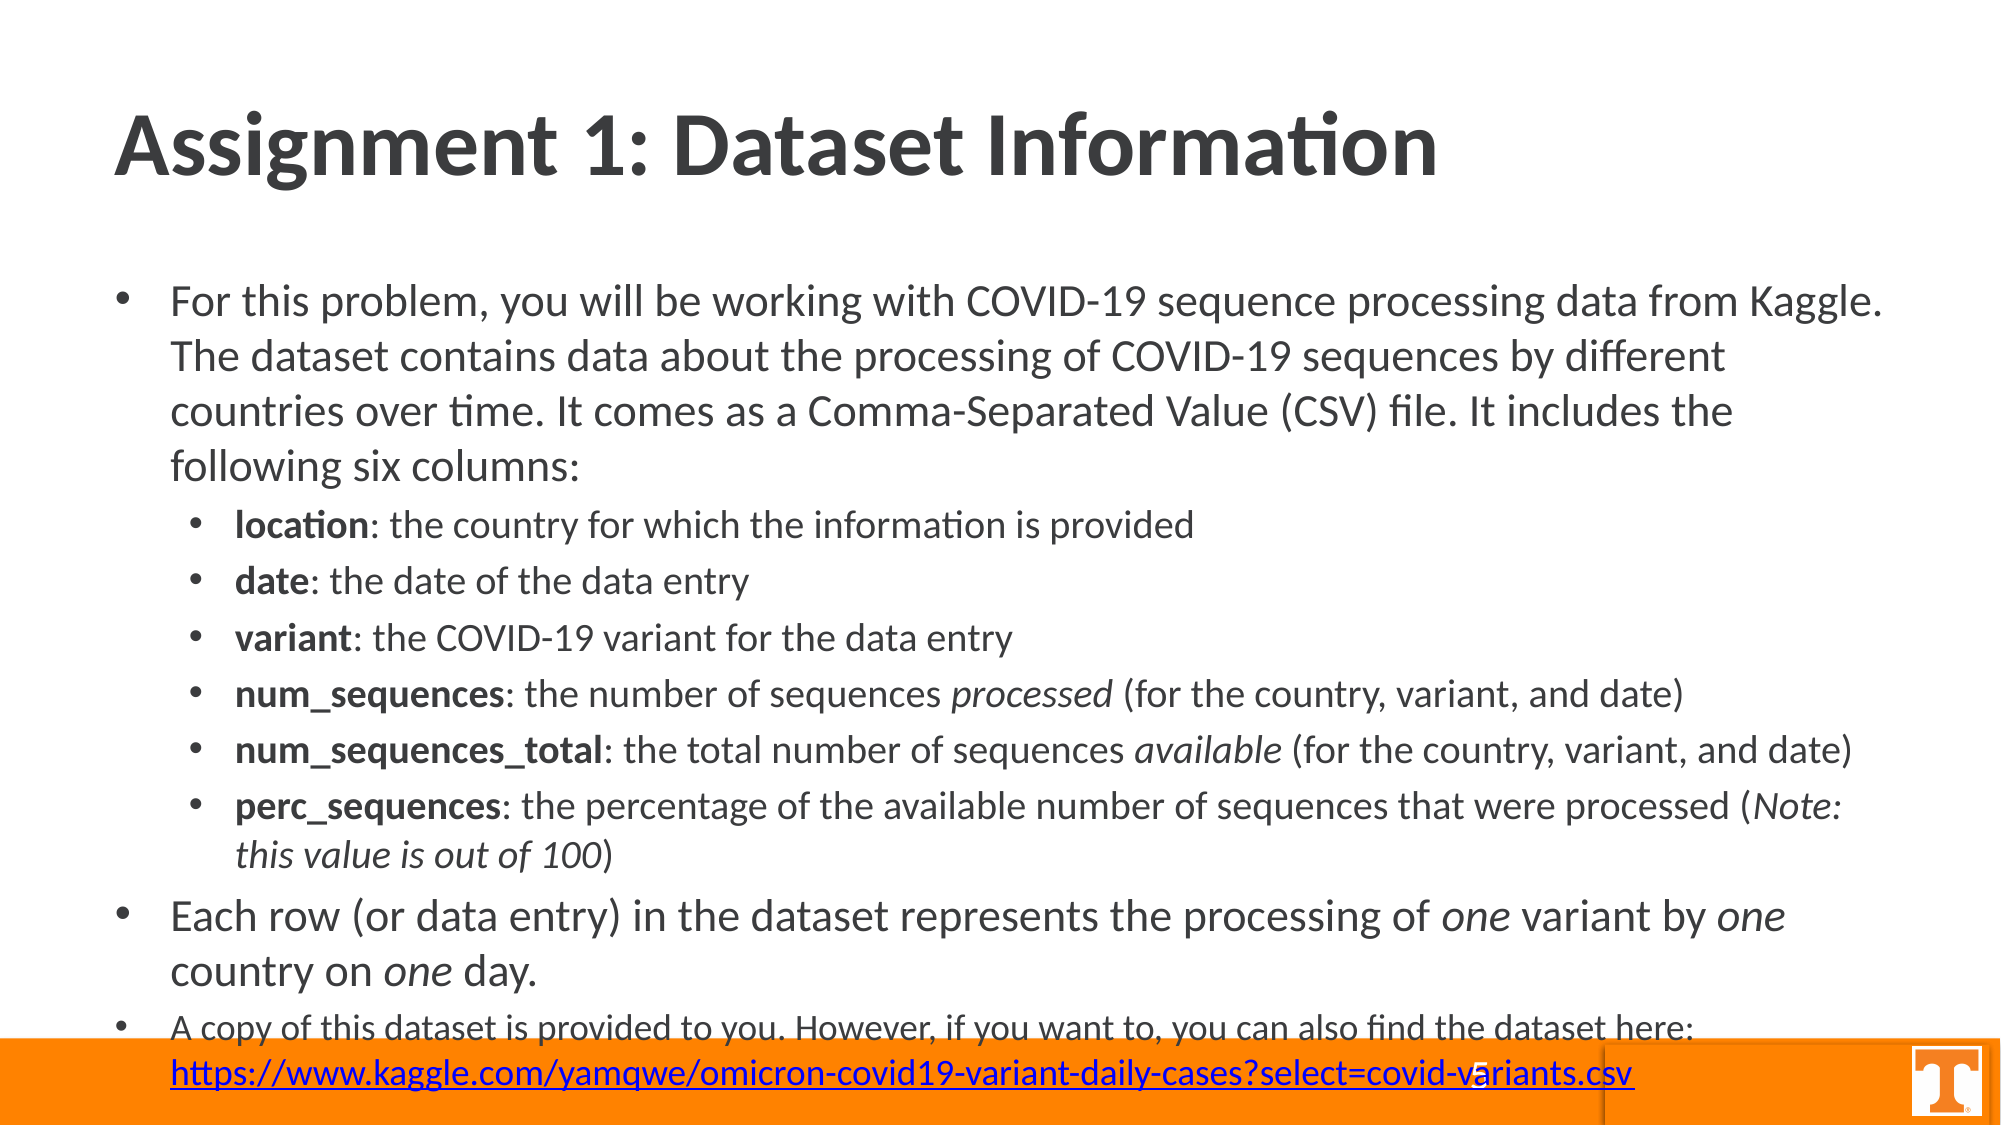

# Assignment 1: Dataset Information
For this problem, you will be working with COVID-19 sequence processing data from Kaggle. The dataset contains data about the processing of COVID-19 sequences by different countries over time. It comes as a Comma-Separated Value (CSV) file. It includes the following six columns:
location: the country for which the information is provided
date: the date of the data entry
variant: the COVID-19 variant for the data entry
num_sequences: the number of sequences processed (for the country, variant, and date)
num_sequences_total: the total number of sequences available (for the country, variant, and date)
perc_sequences: the percentage of the available number of sequences that were processed (Note: this value is out of 100)
Each row (or data entry) in the dataset represents the processing of one variant by one country on one day.
A copy of this dataset is provided to you. However, if you want to, you can also find the dataset here: https://www.kaggle.com/yamqwe/omicron-covid19-variant-daily-cases?select=covid-variants.csv

5